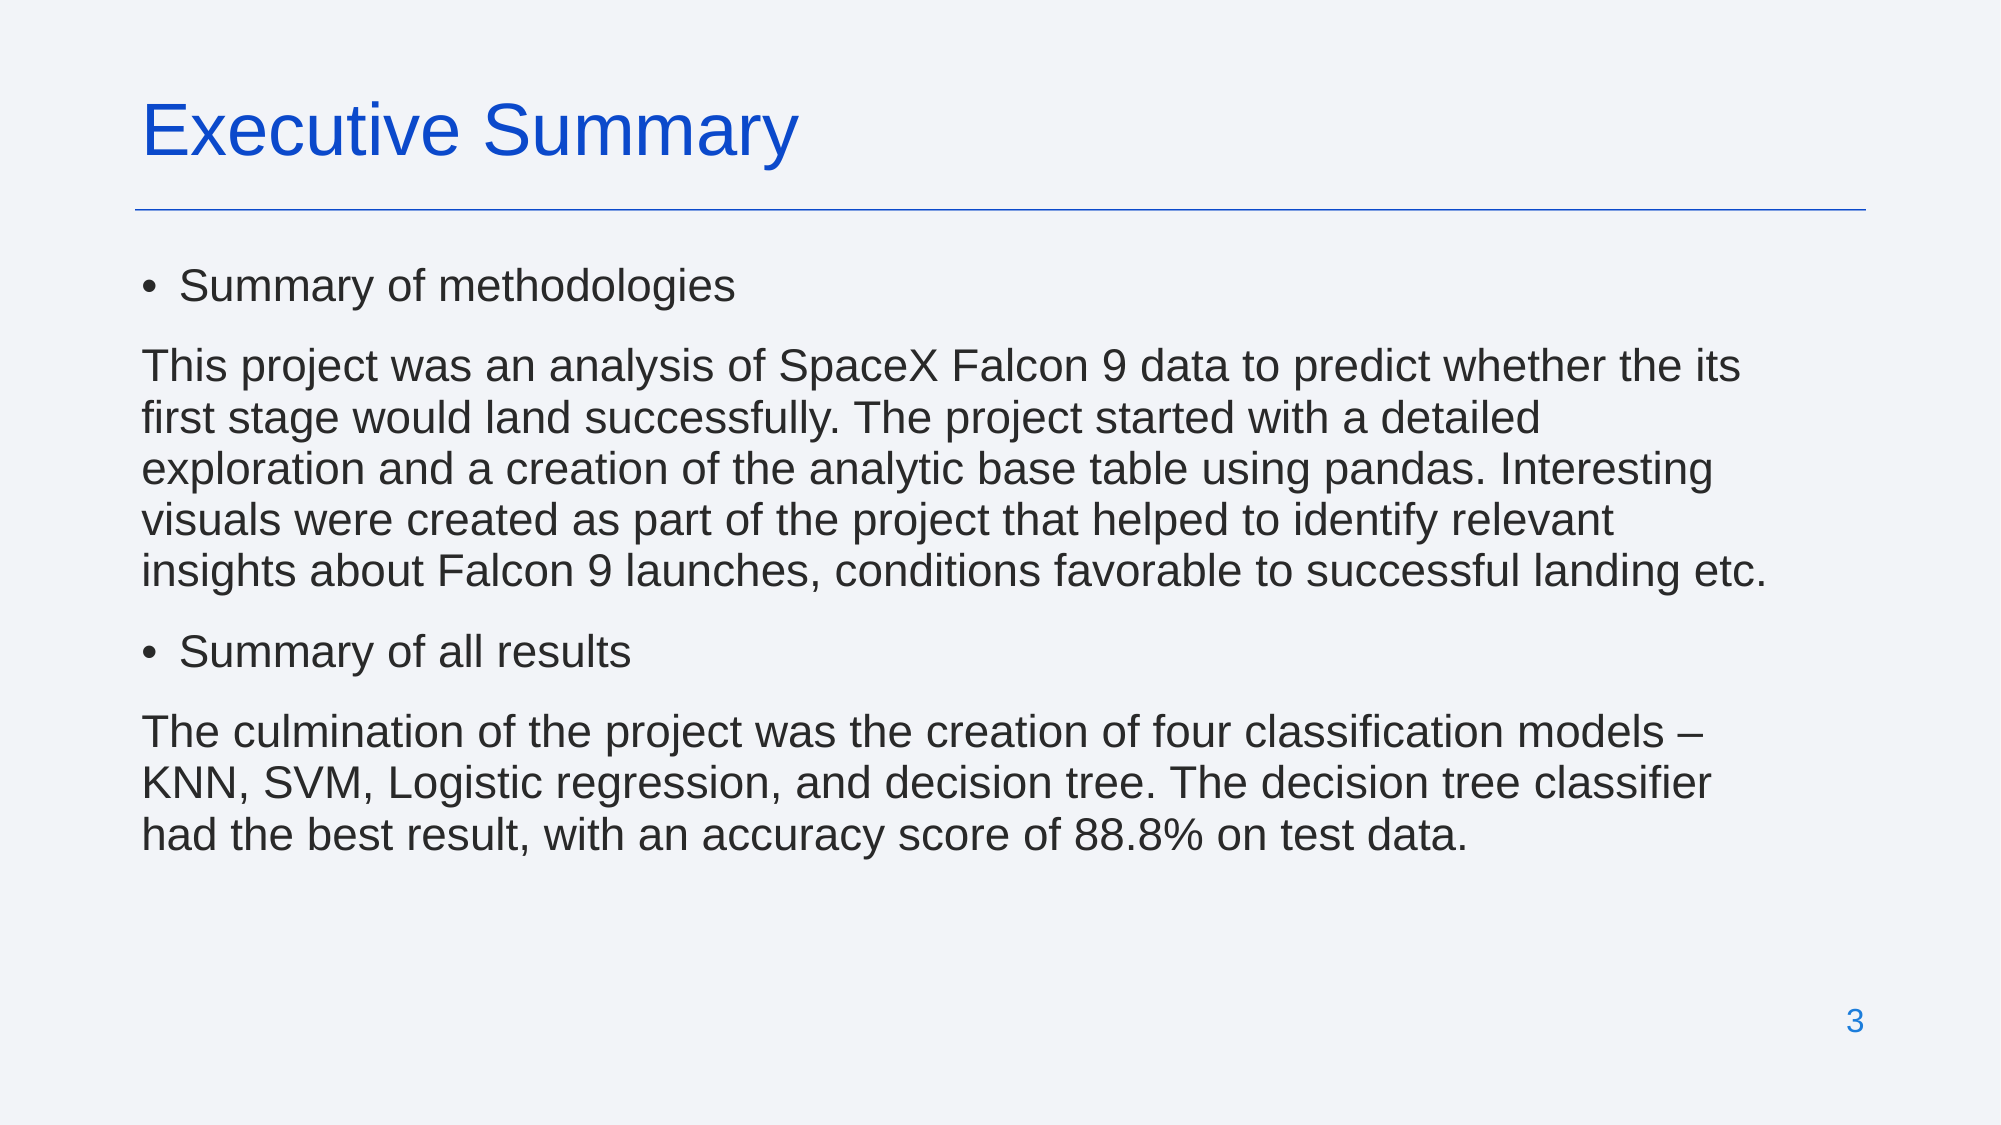

Executive Summary
Summary of methodologies
This project was an analysis of SpaceX Falcon 9 data to predict whether the its first stage would land successfully. The project started with a detailed exploration and a creation of the analytic base table using pandas. Interesting visuals were created as part of the project that helped to identify relevant insights about Falcon 9 launches, conditions favorable to successful landing etc.
Summary of all results
The culmination of the project was the creation of four classification models – KNN, SVM, Logistic regression, and decision tree. The decision tree classifier had the best result, with an accuracy score of 88.8% on test data.
3